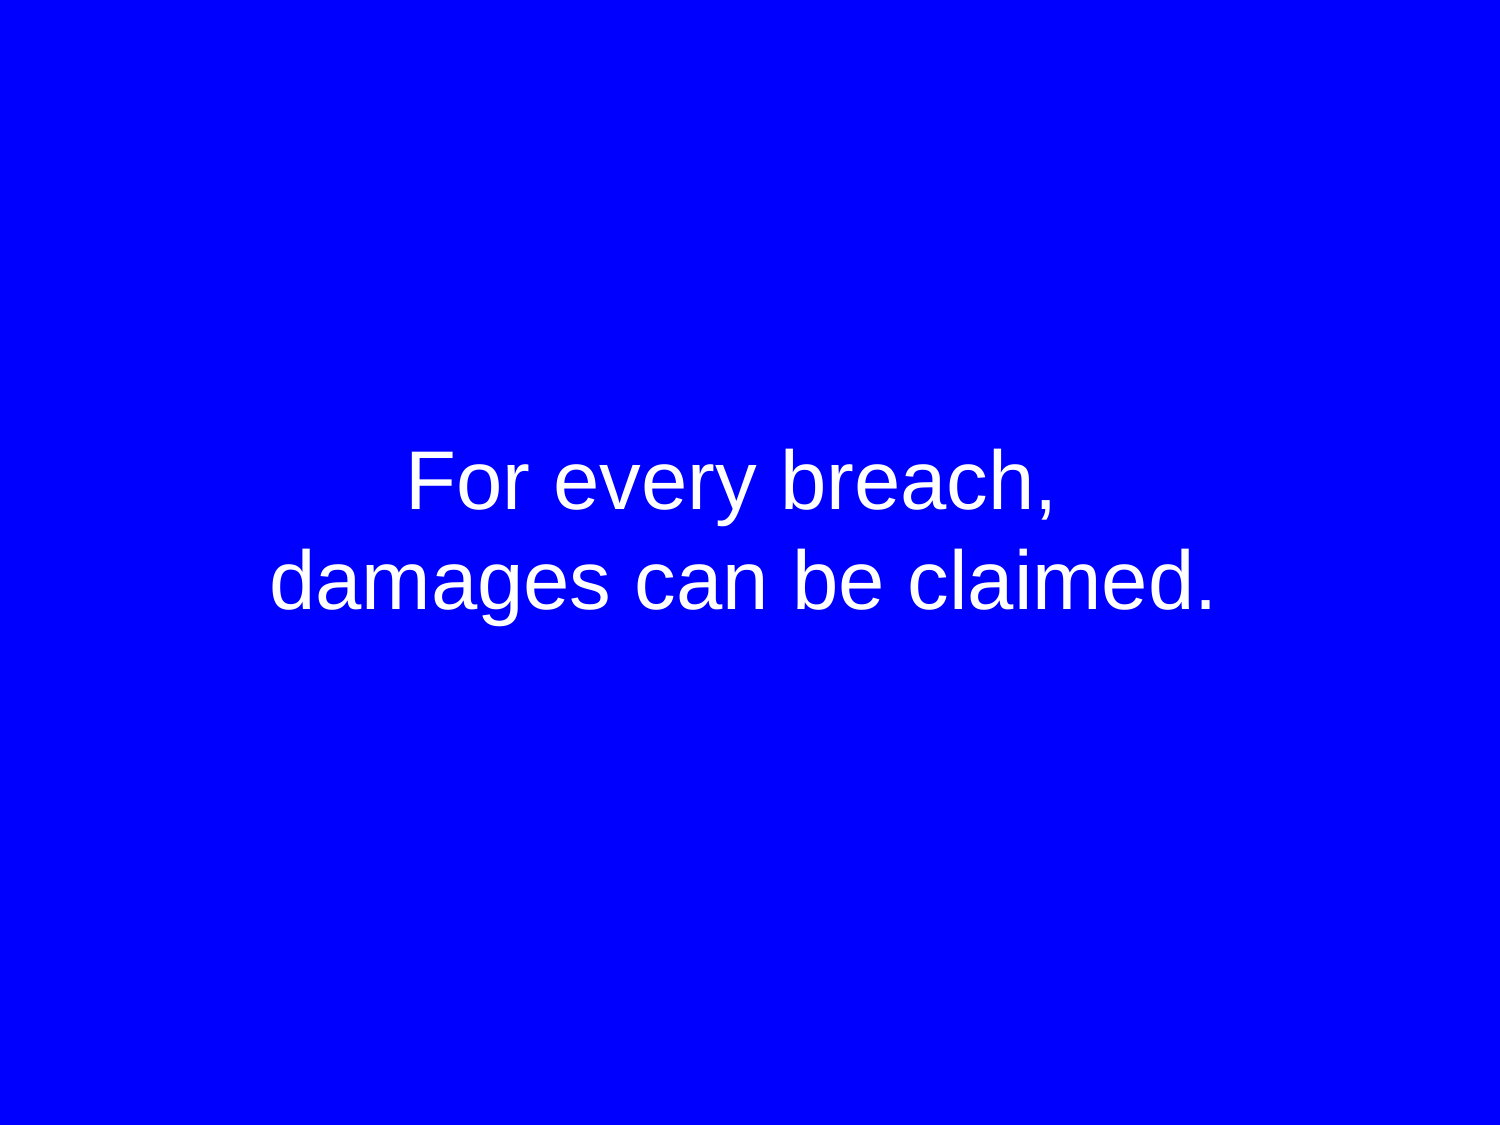

For every breach,
damages can be claimed.